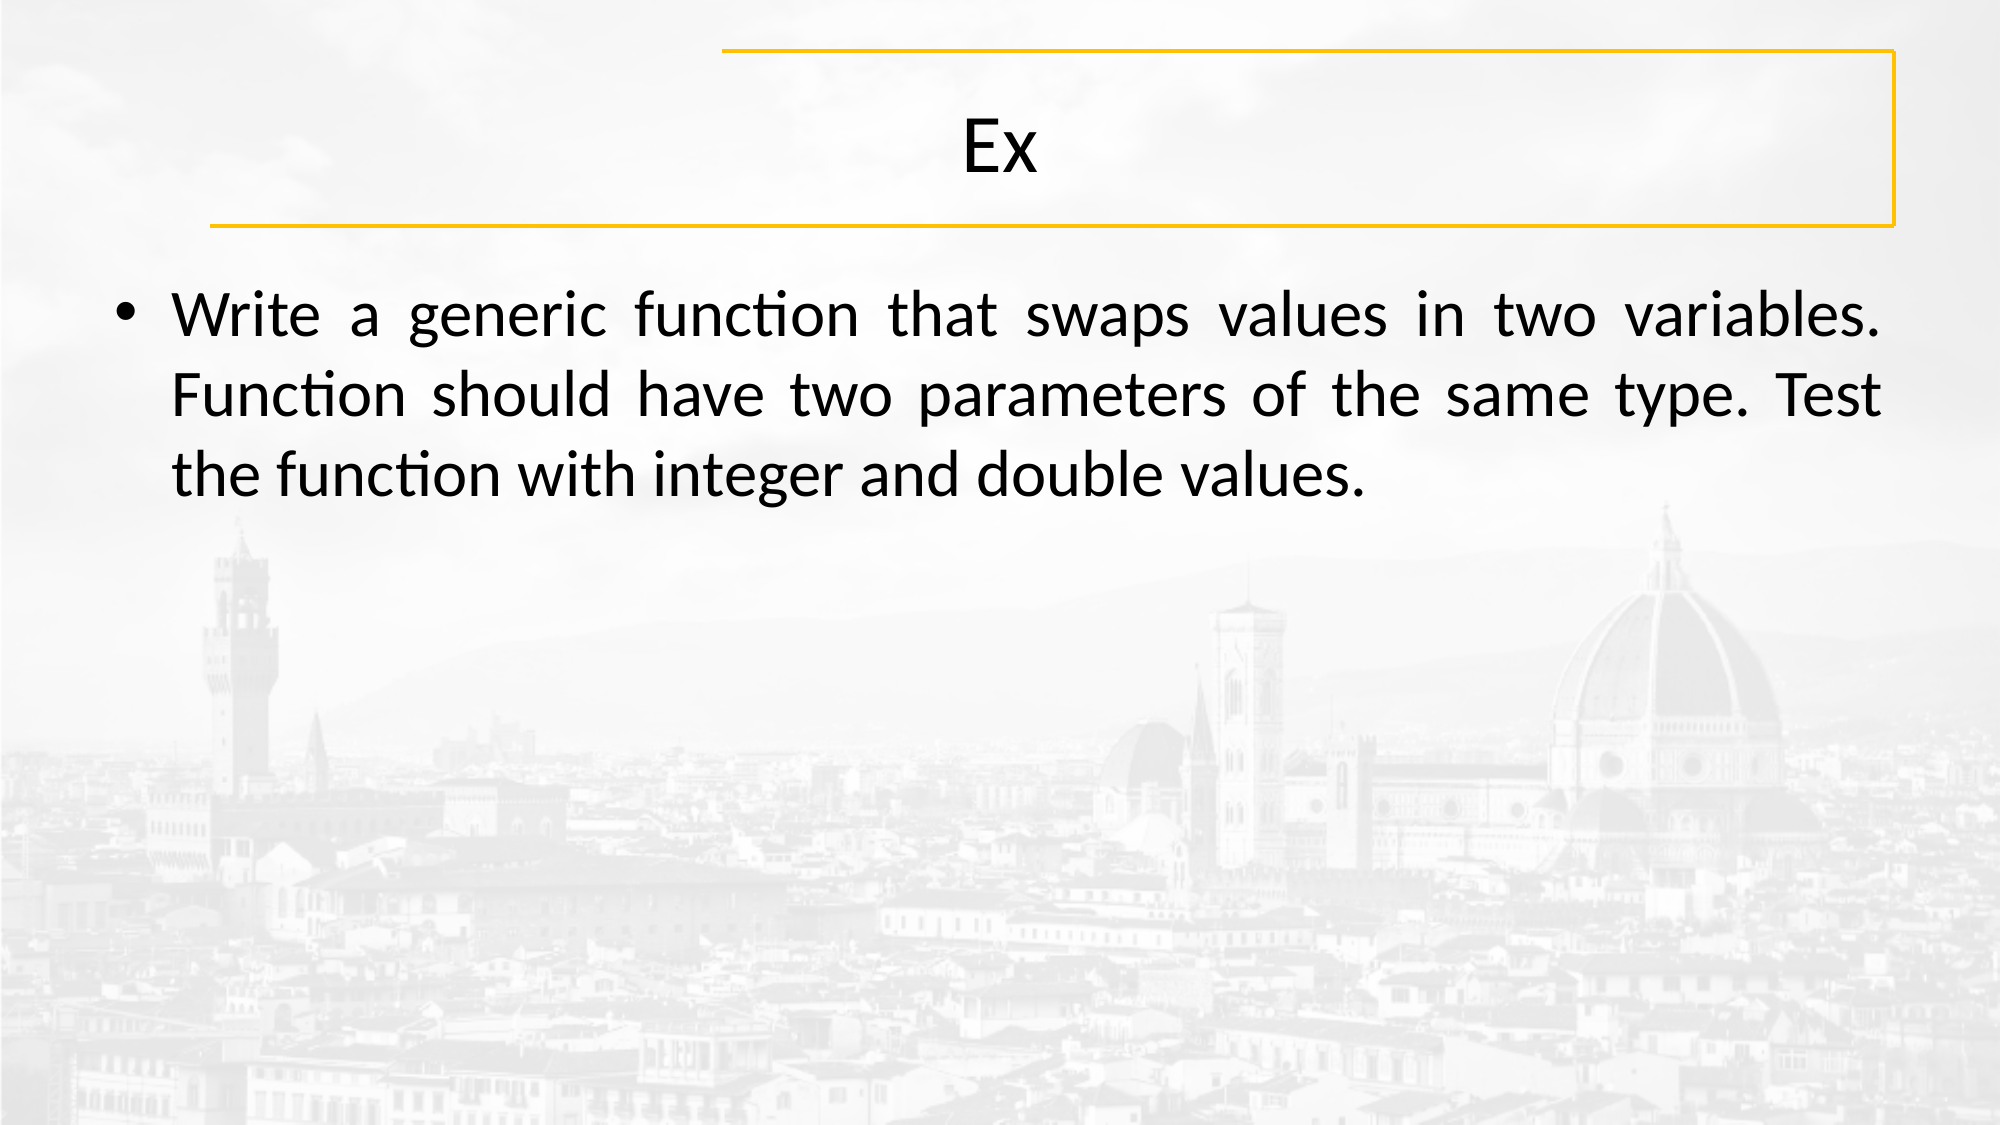

# Ex
Write a generic function that swaps values in two variables. Function should have two parameters of the same type. Test the function with integer and double values.